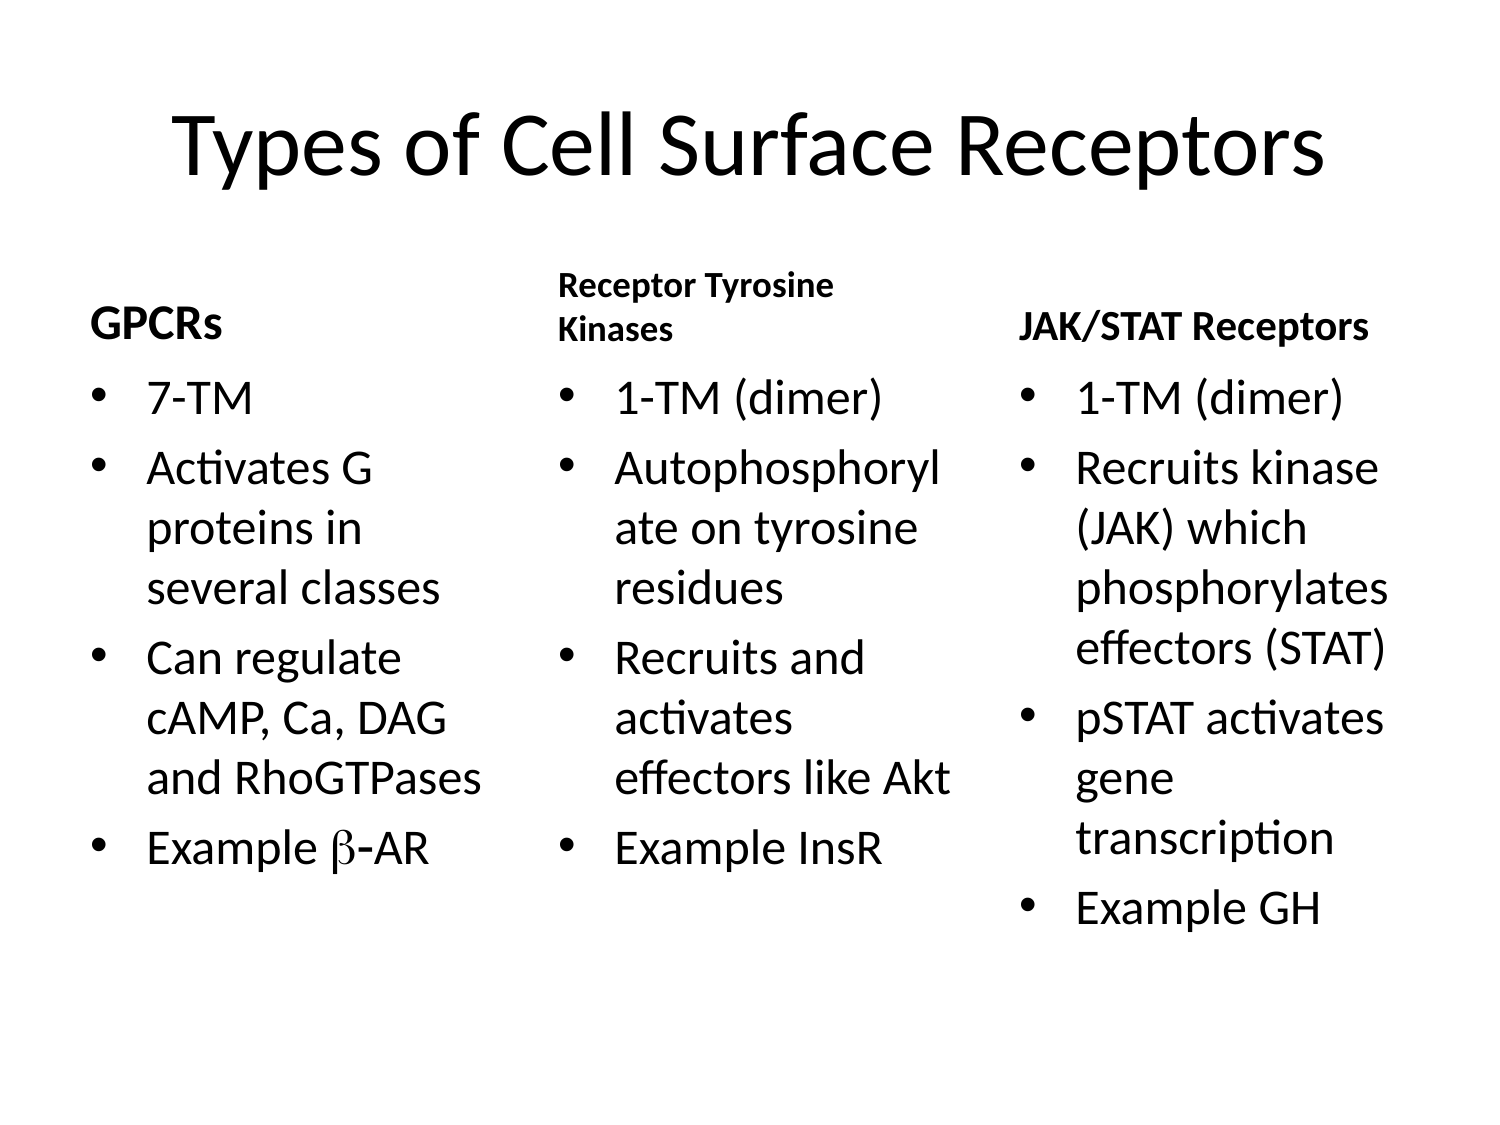

# Types of Cell Surface Receptors
GPCRs
Receptor Tyrosine Kinases
JAK/STAT Receptors
7-TM
Activates G proteins in several classes
Can regulate cAMP, Ca, DAG and RhoGTPases
Example β−AR
1-TM (dimer)
Autophosphorylate on tyrosine residues
Recruits and activates effectors like Akt
Example InsR
1-TM (dimer)
Recruits kinase (JAK) which phosphorylates effectors (STAT)
pSTAT activates gene transcription
Example GH